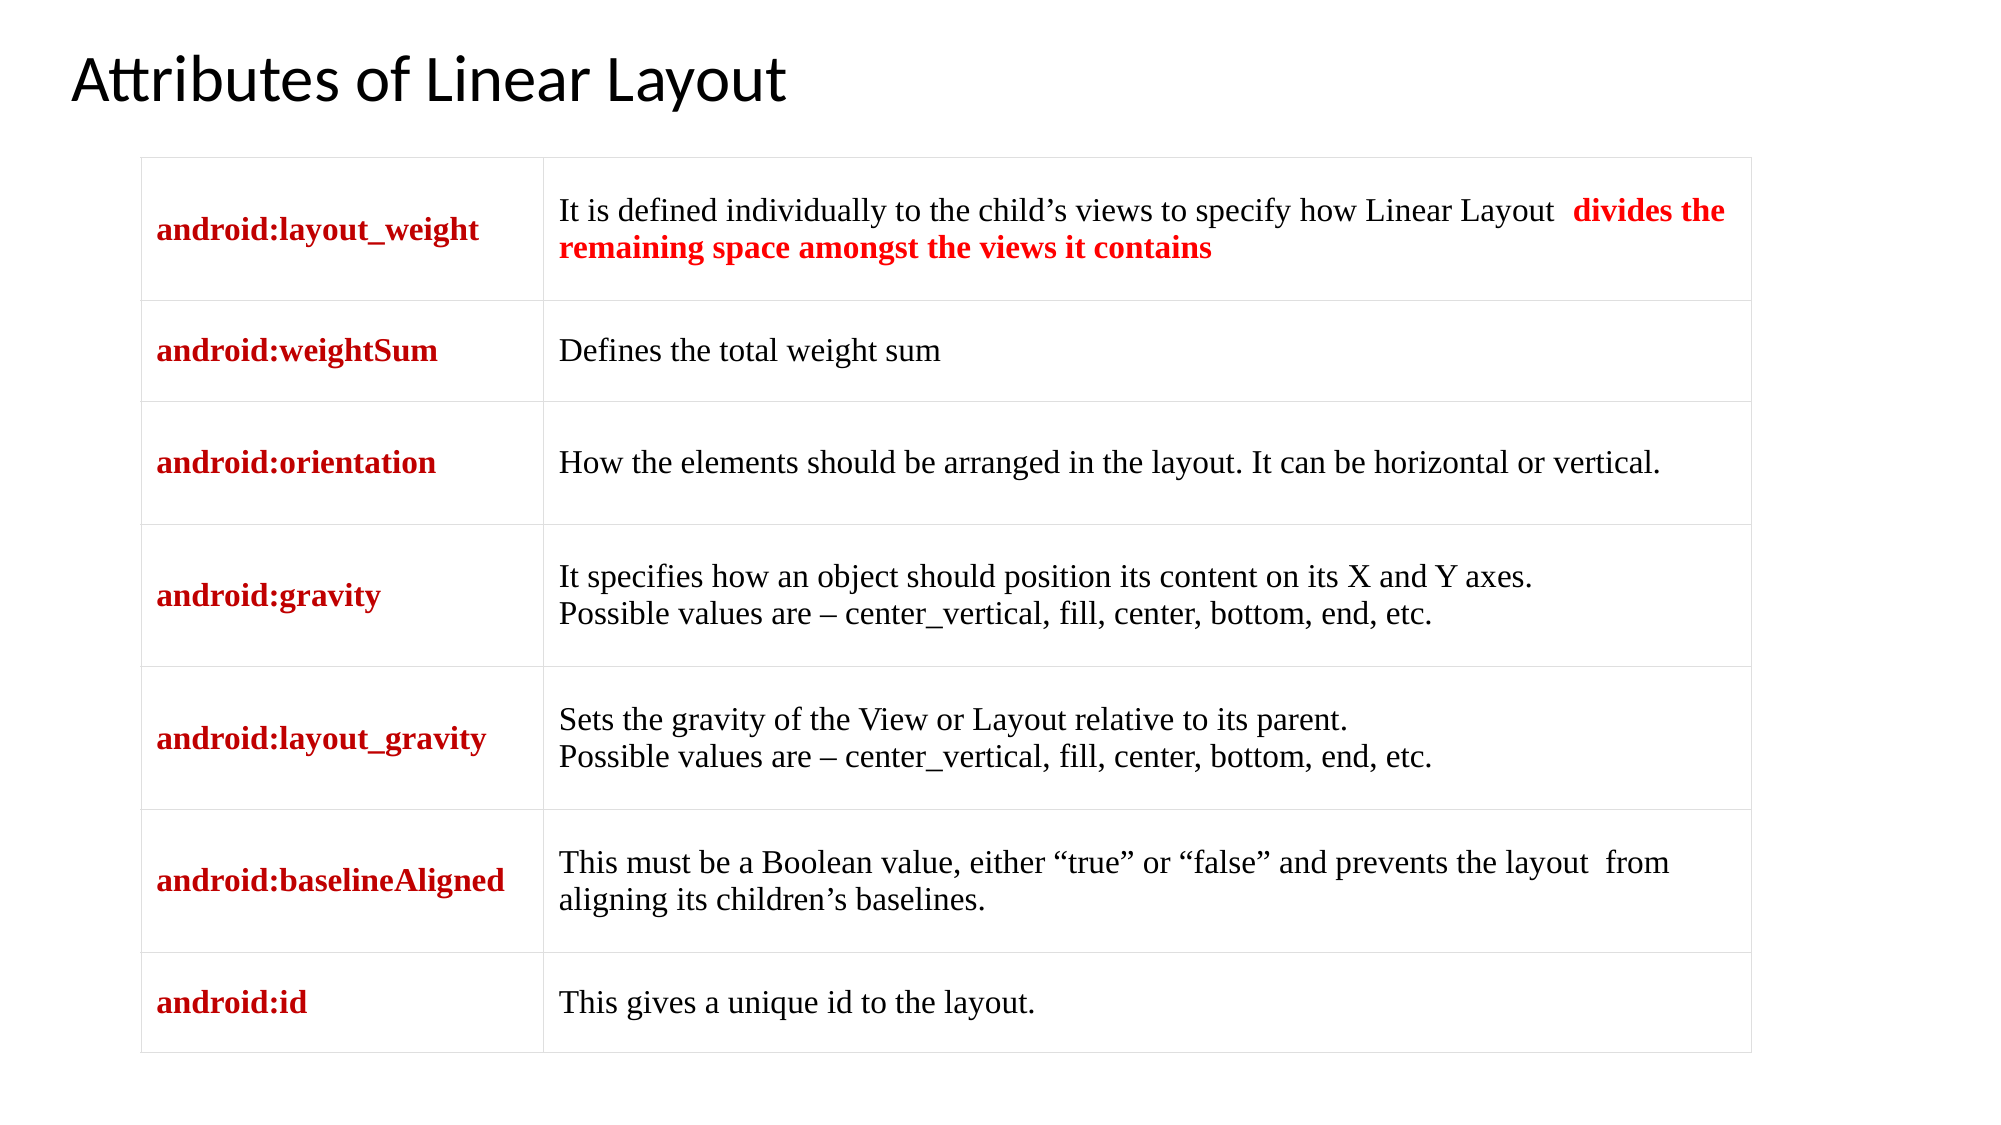

# Attributes of Linear Layout
| android:layout\_weight | It is defined individually to the child’s views to specify how Linear Layout  divides the remaining space amongst the views it contains |
| --- | --- |
| android:weightSum | Defines the total weight sum |
| android:orientation | How the elements should be arranged in the layout. It can be horizontal or vertical. |
| android:gravity | It specifies how an object should position its content on its X and Y axes.  Possible values are – center\_vertical, fill, center, bottom, end, etc. |
| android:layout\_gravity | Sets the gravity of the View or Layout relative to its parent.  Possible values are – center\_vertical, fill, center, bottom, end, etc. |
| android:baselineAligned | This must be a Boolean value, either “true” or “false” and prevents the layout  from aligning its children’s baselines. |
| android:id | This gives a unique id to the layout. |